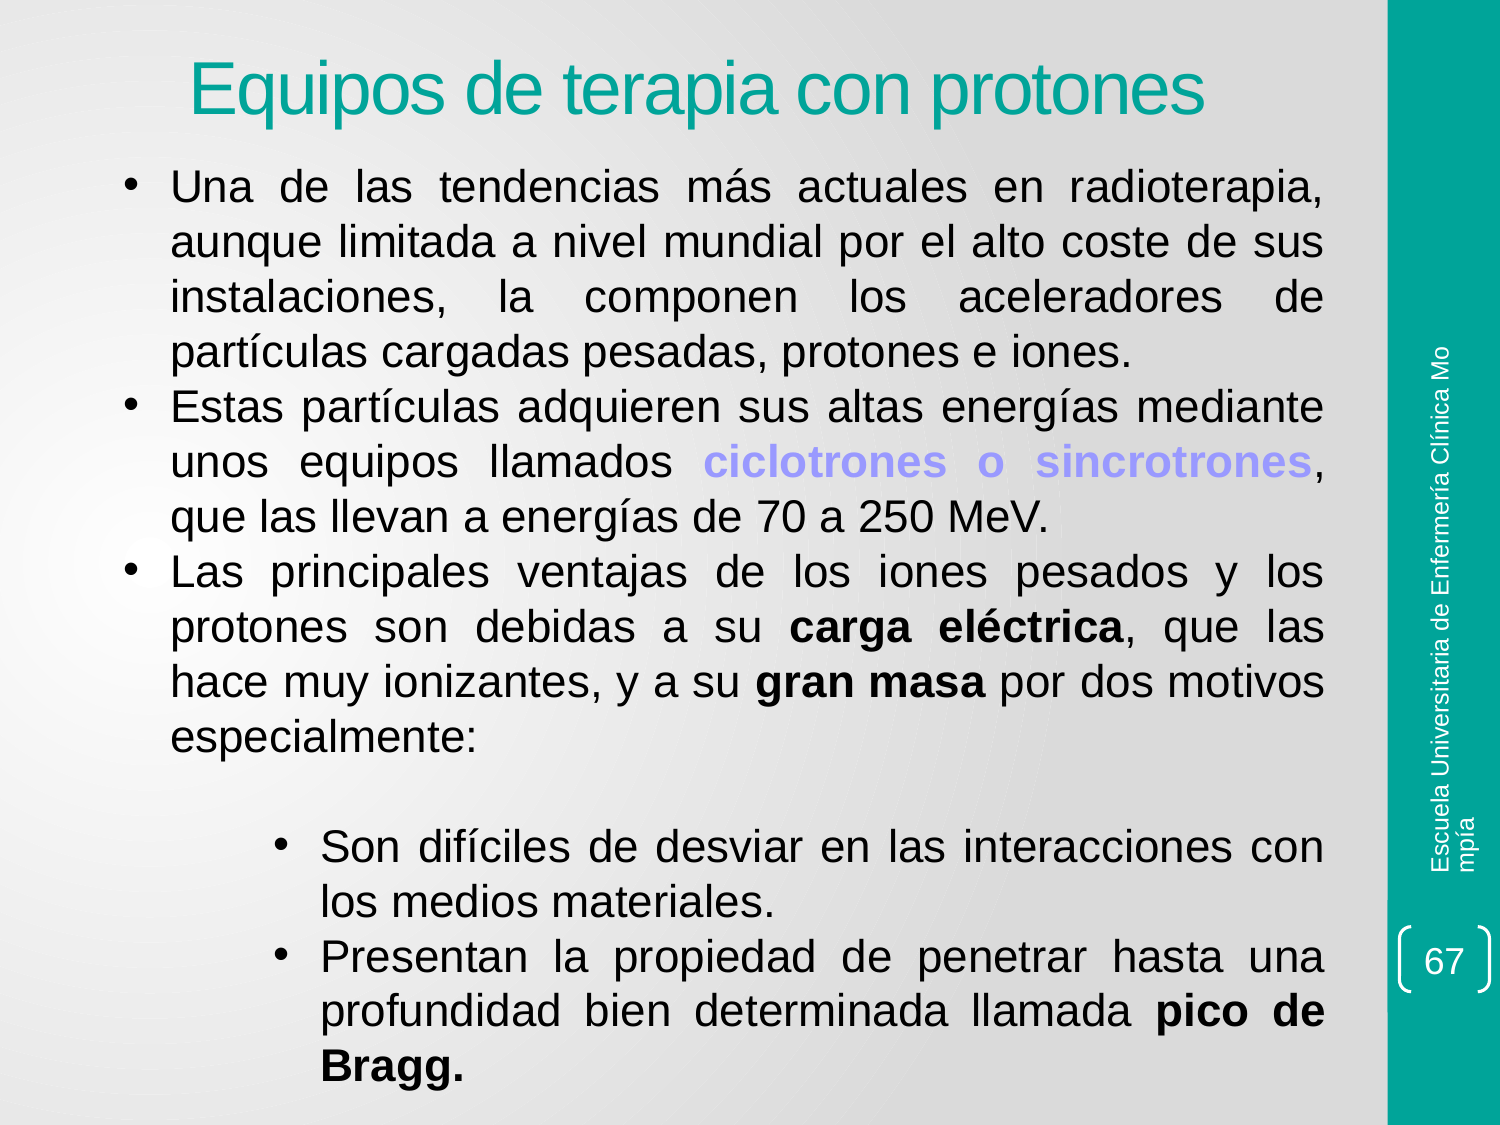

Equipos de terapia con protones
Una de las tendencias más actuales en radioterapia, aunque limitada a nivel mundial por el alto coste de sus instalaciones, la componen los aceleradores de partículas cargadas pesadas, protones e iones.
Estas partículas adquieren sus altas energías mediante unos equipos llamados ciclotrones o sincrotrones, que las llevan a energías de 70 a 250 MeV.
Las principales ventajas de los iones pesados y los protones son debidas a su carga eléctrica, que las hace muy ionizantes, y a su gran masa por dos motivos especialmente:

Son difíciles de desviar en las interacciones con los medios materiales.
Presentan la propiedad de penetrar hasta una profundidad bien determinada llamada pico de Bragg.

Escuela Universitaria de Enfermería Clínica Mompía
67